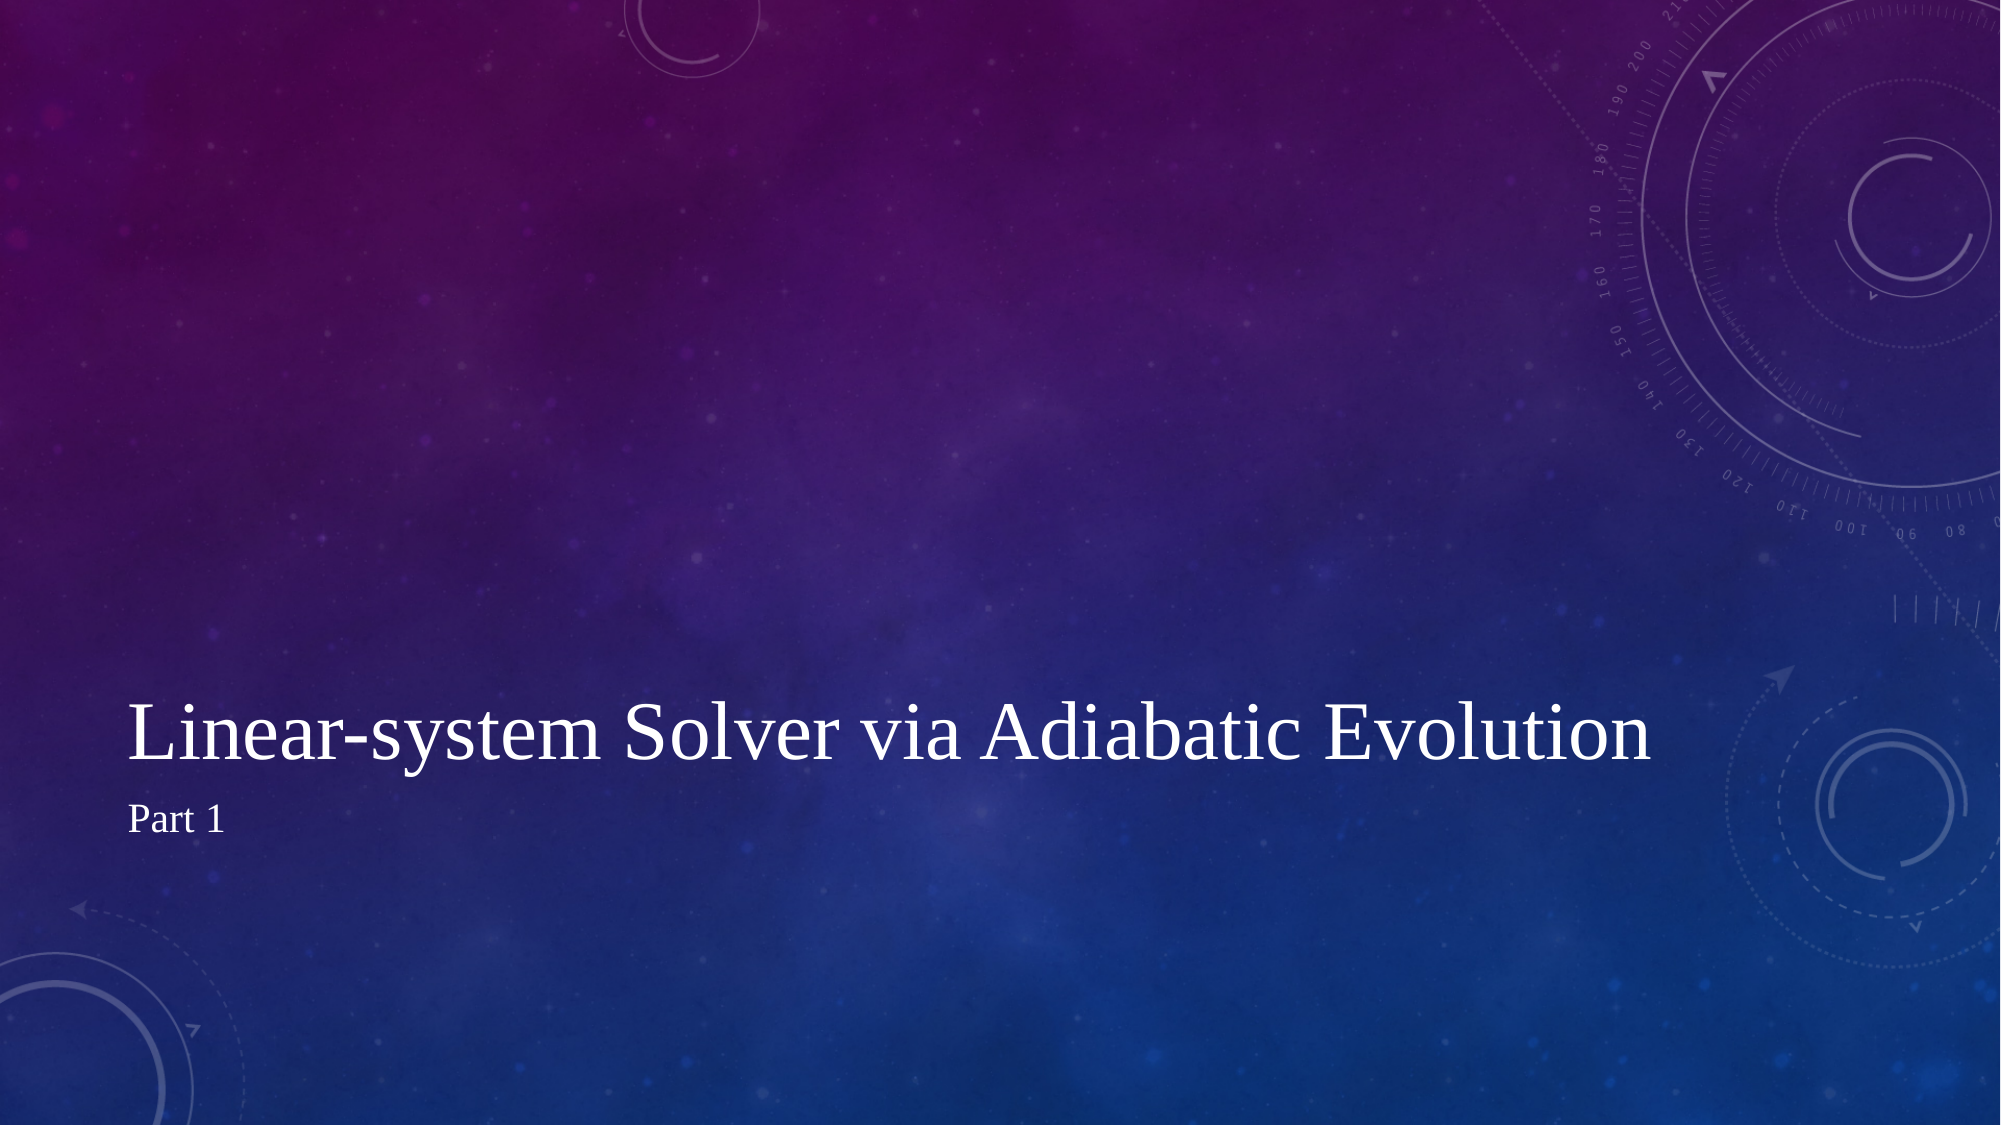

# Linear-system Solver via Adiabatic Evolution
Part 1